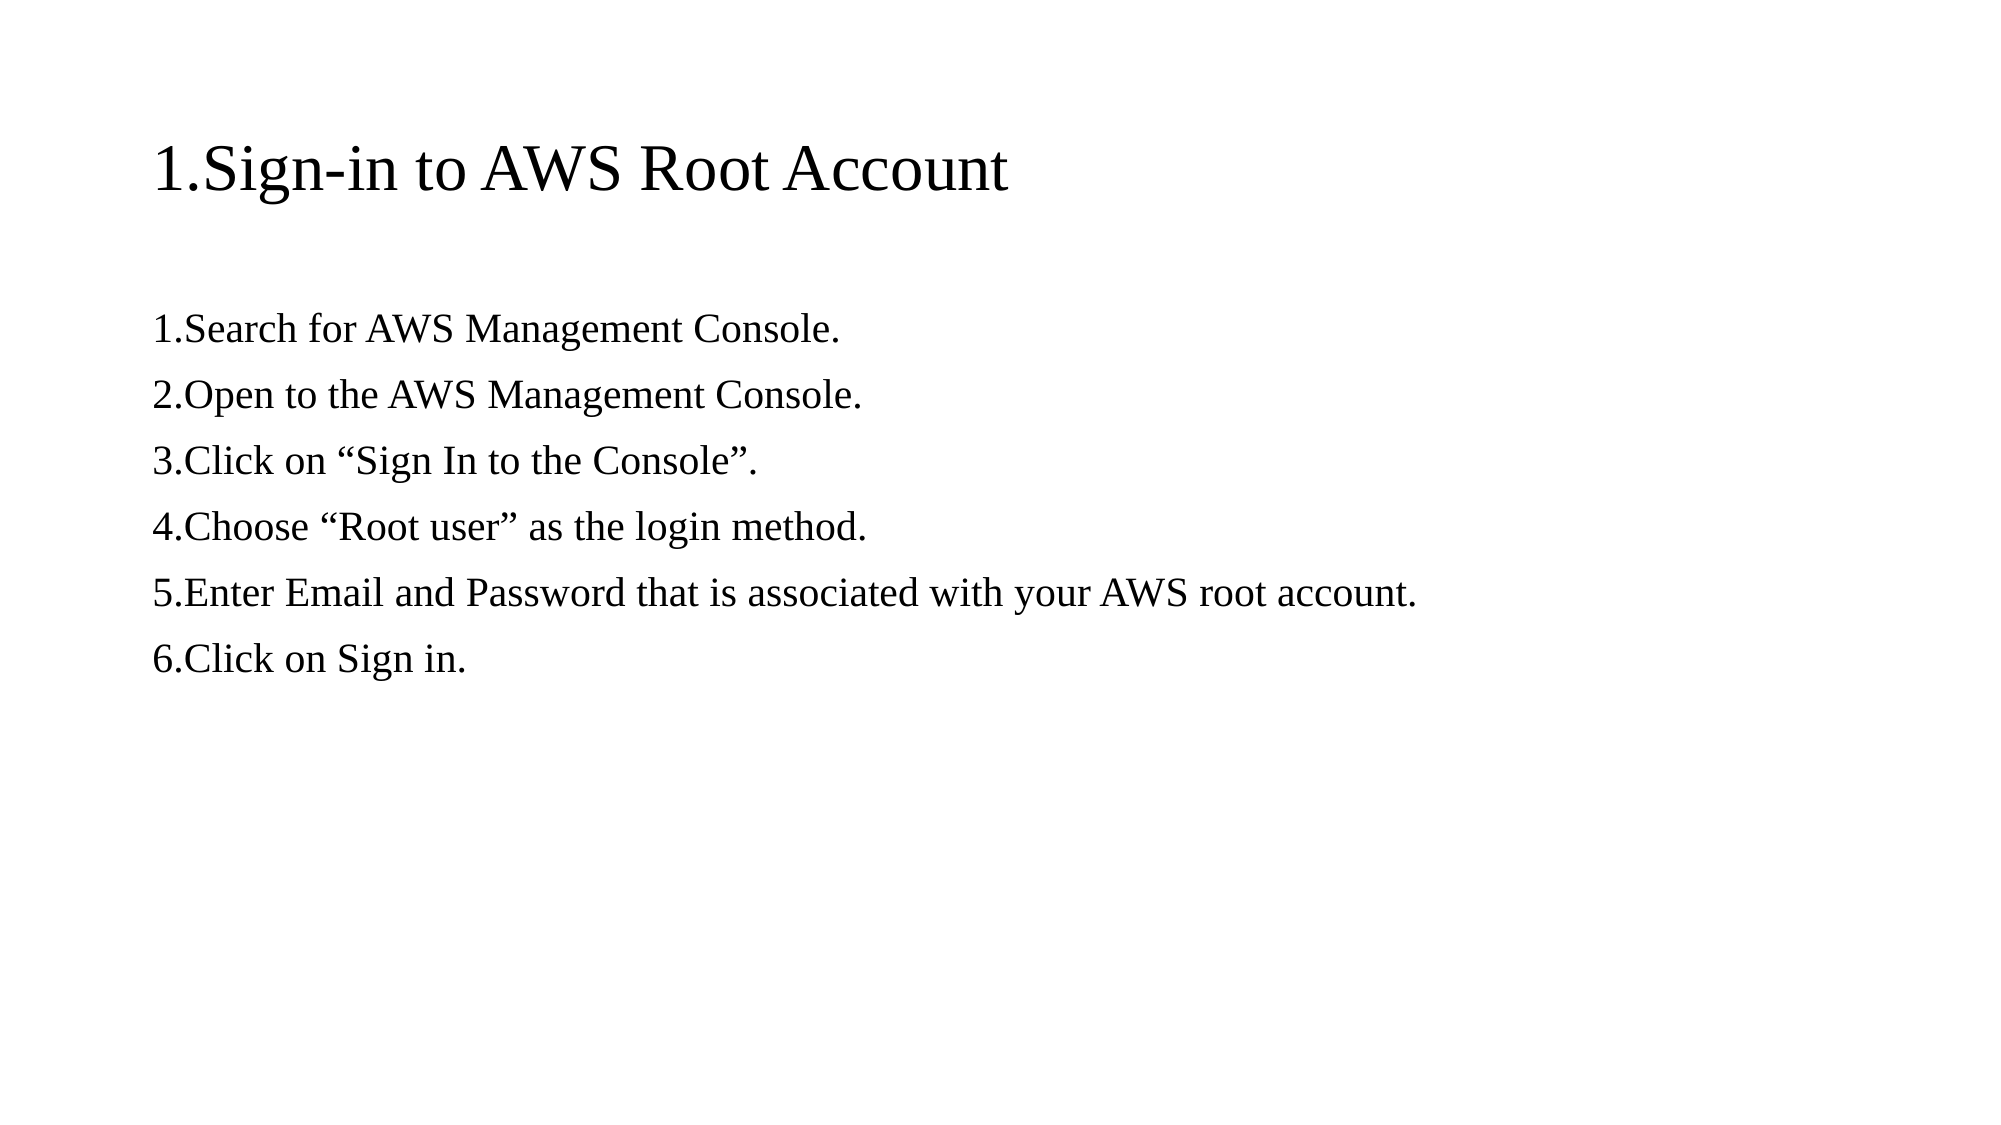

# 1.Sign-in to AWS Root Account
1.Search for AWS Management Console.
2.Open to the AWS Management Console.
3.Click on “Sign In to the Console”.
4.Choose “Root user” as the login method.
5.Enter Email and Password that is associated with your AWS root account.
6.Click on Sign in.